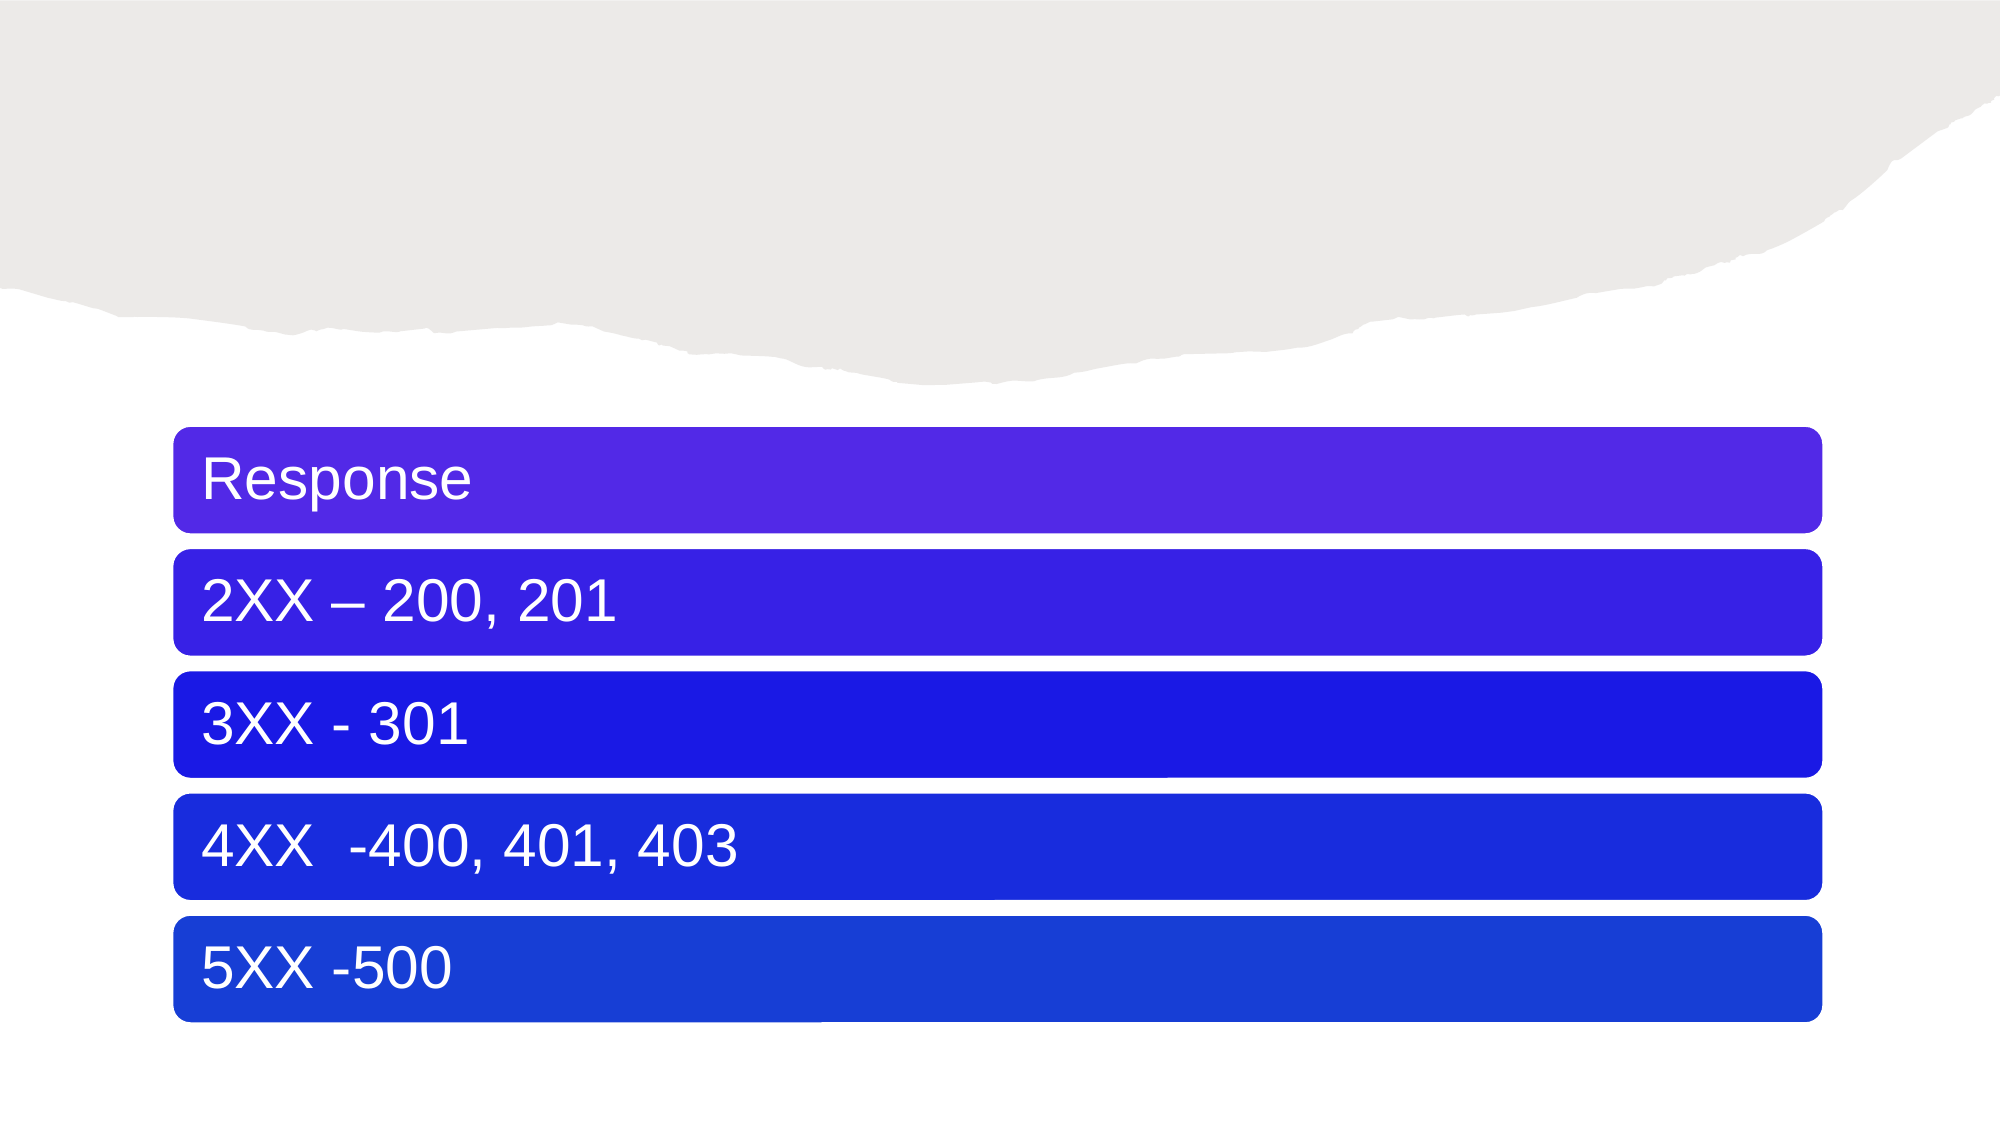

#
Response
2XX – 200, 201
3XX - 301
4XX  -400, 401, 403
5XX -500